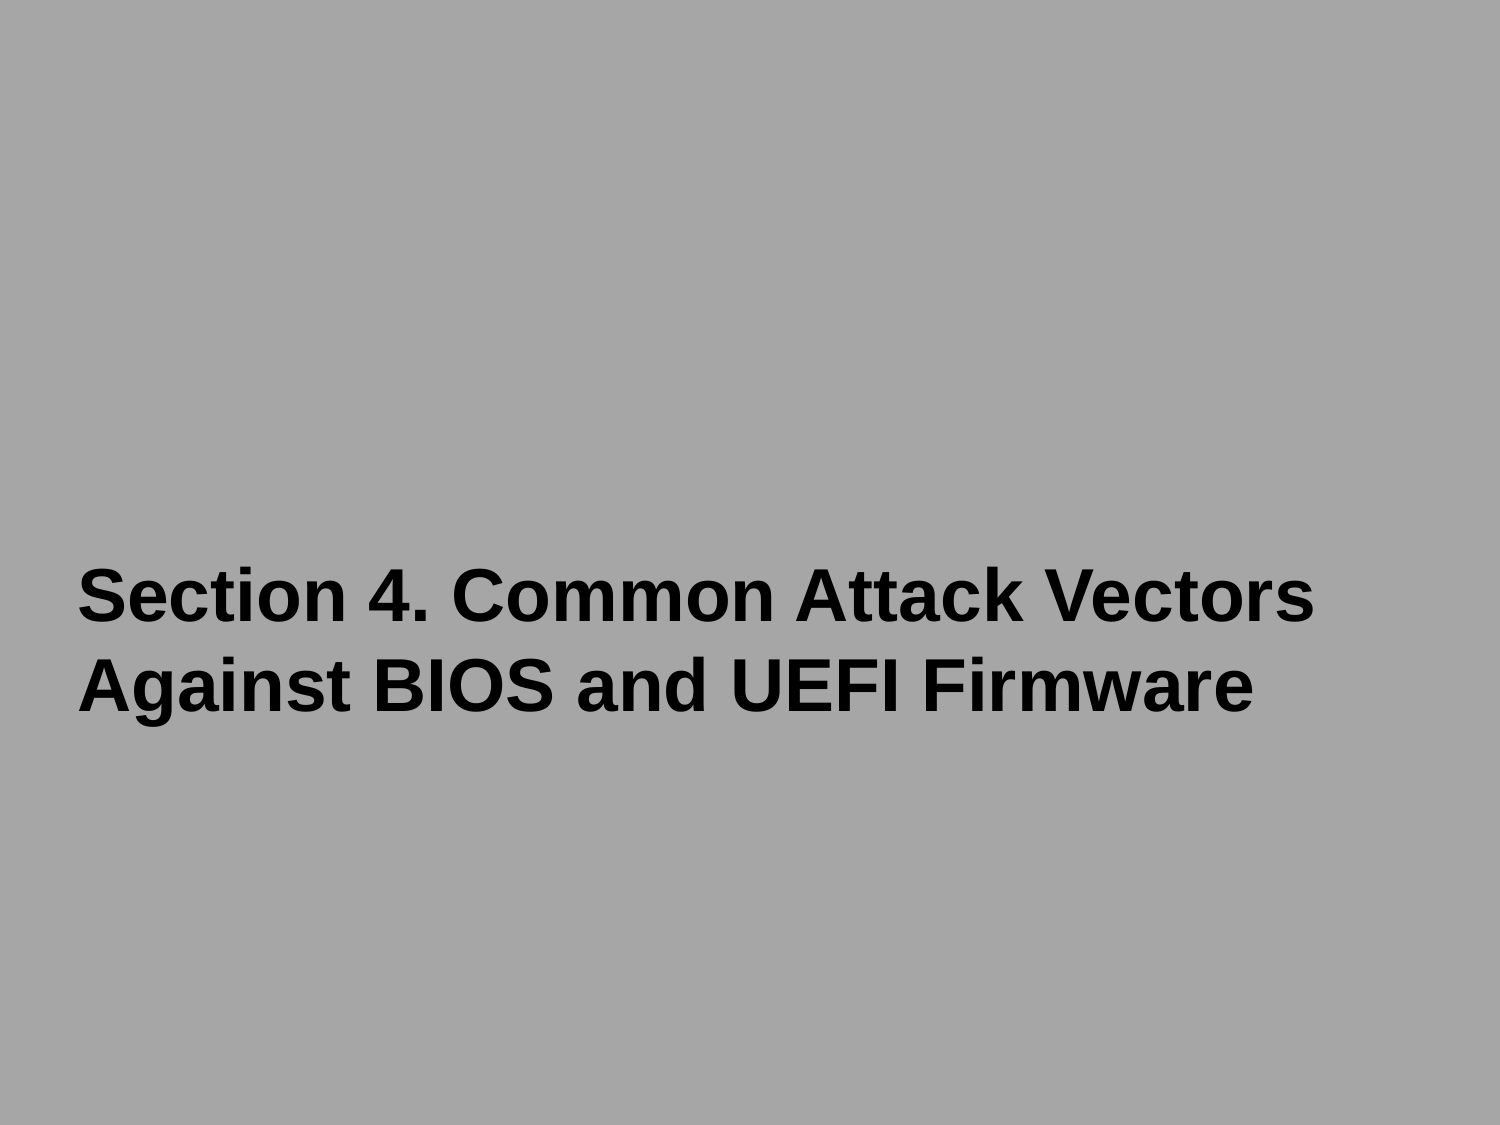

# Section 4. Common Attack Vectors Against BIOS and UEFI Firmware